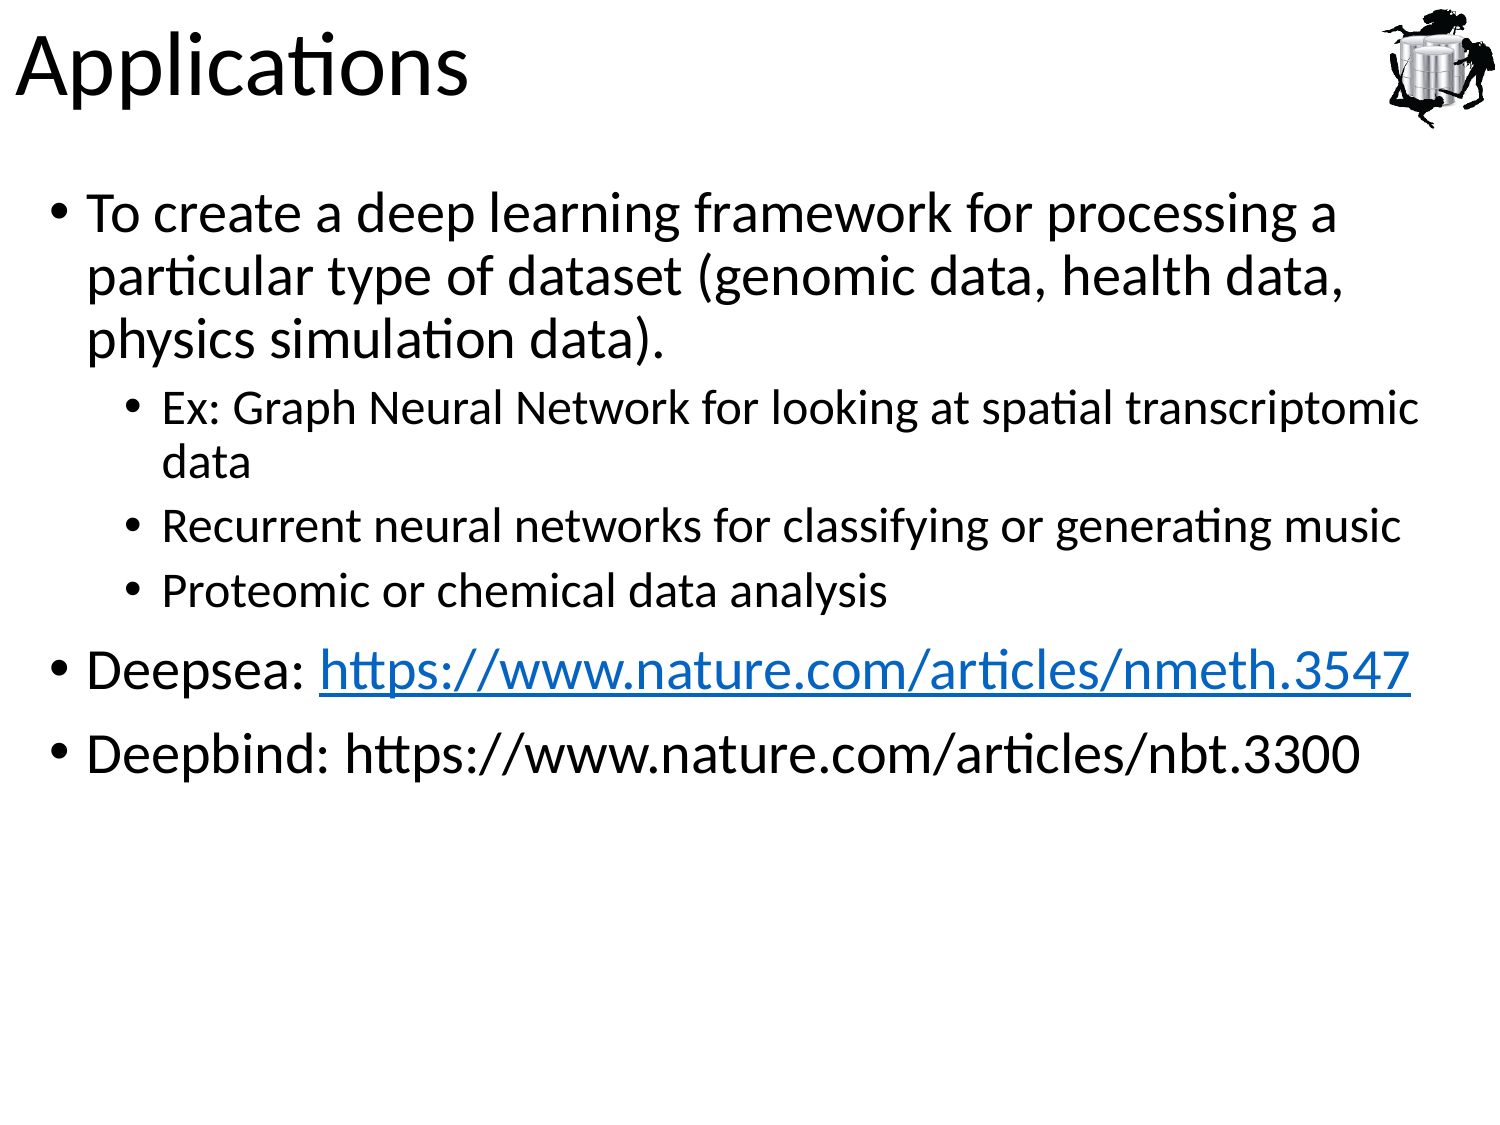

# Applications
To create a deep learning framework for processing a particular type of dataset (genomic data, health data, physics simulation data).
Ex: Graph Neural Network for looking at spatial transcriptomic data
Recurrent neural networks for classifying or generating music
Proteomic or chemical data analysis
Deepsea: https://www.nature.com/articles/nmeth.3547
Deepbind: https://www.nature.com/articles/nbt.3300